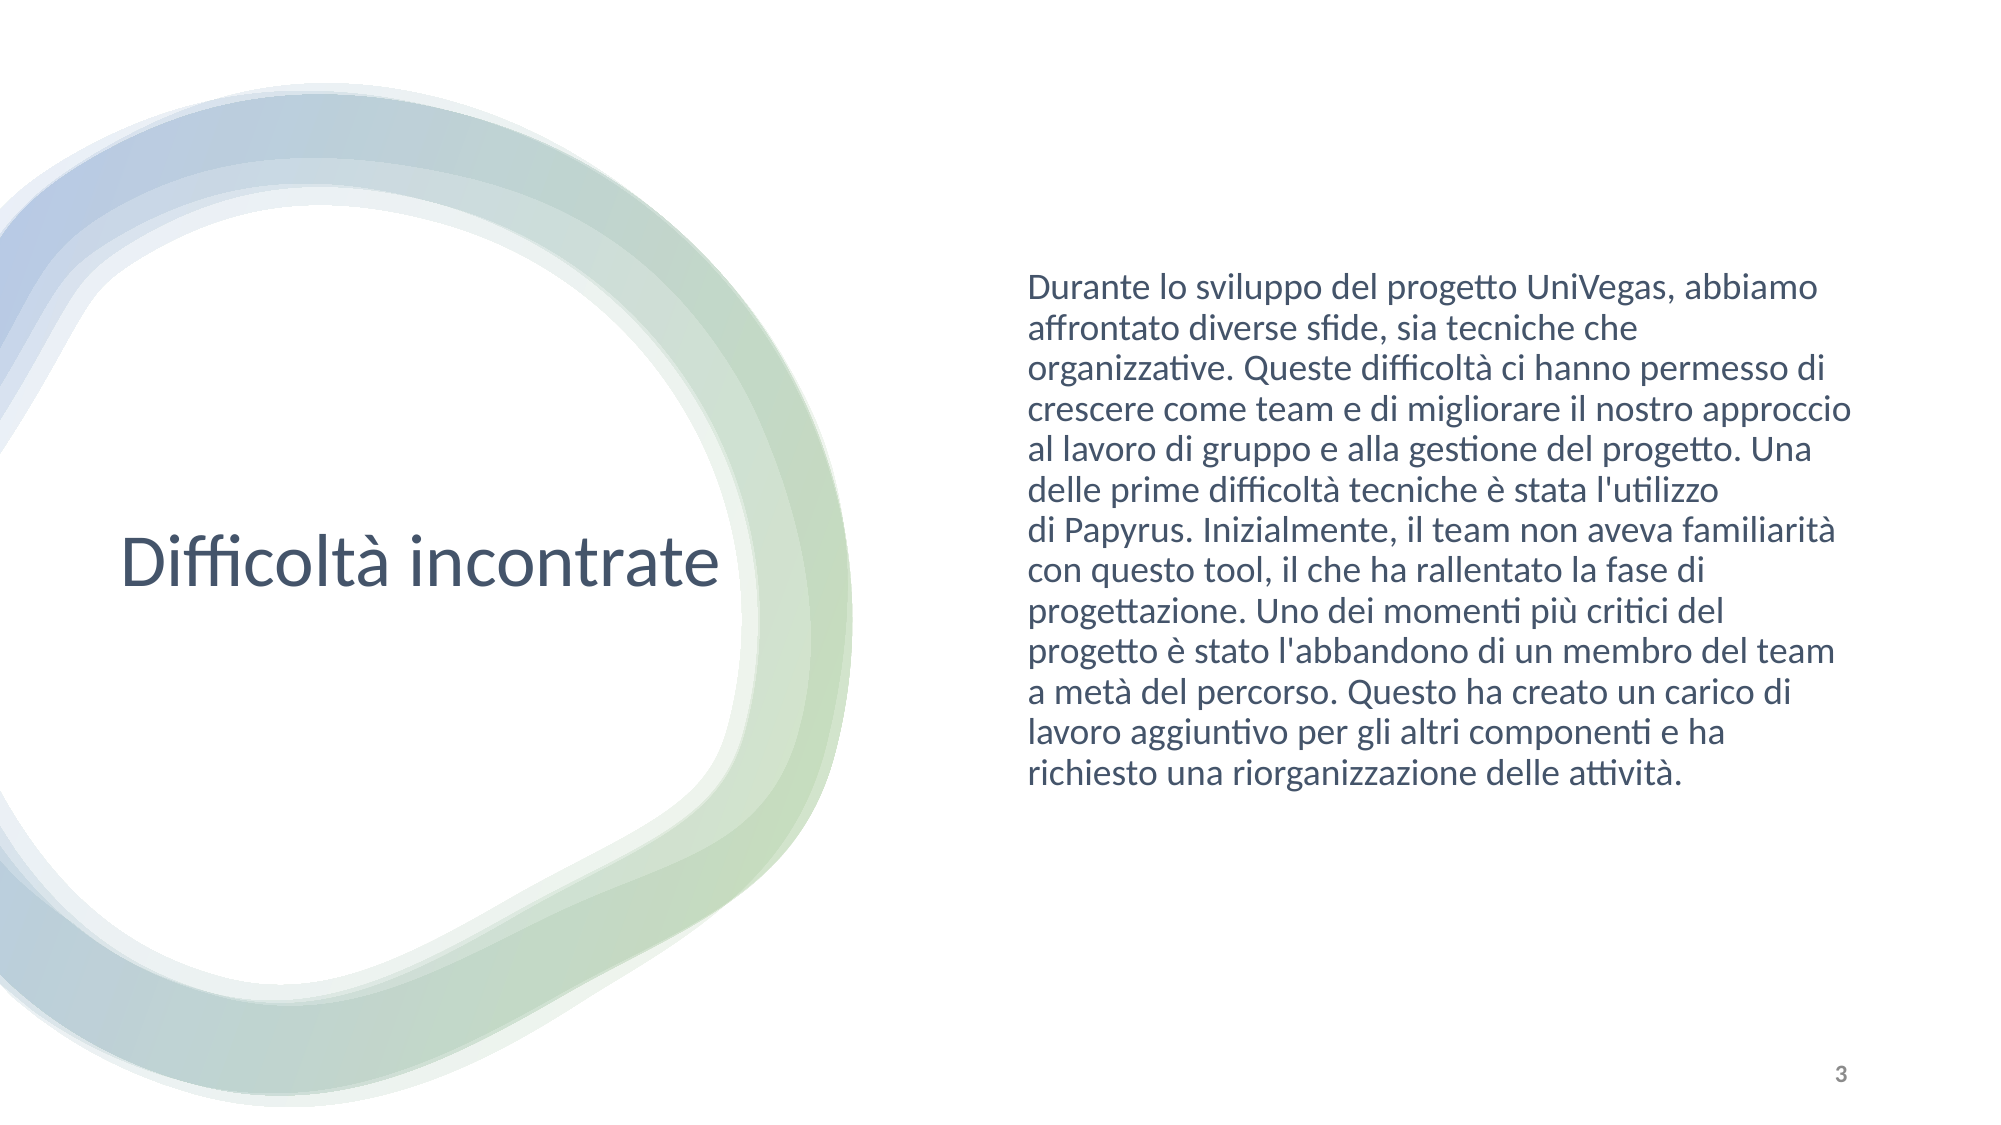

Durante lo sviluppo del progetto UniVegas, abbiamo affrontato diverse sfide, sia tecniche che organizzative. Queste difficoltà ci hanno permesso di crescere come team e di migliorare il nostro approccio al lavoro di gruppo e alla gestione del progetto. Una delle prime difficoltà tecniche è stata l'utilizzo di Papyrus. Inizialmente, il team non aveva familiarità con questo tool, il che ha rallentato la fase di progettazione. Uno dei momenti più critici del progetto è stato l'abbandono di un membro del team a metà del percorso. Questo ha creato un carico di lavoro aggiuntivo per gli altri componenti e ha richiesto una riorganizzazione delle attività.

# Difficoltà incontrate
3